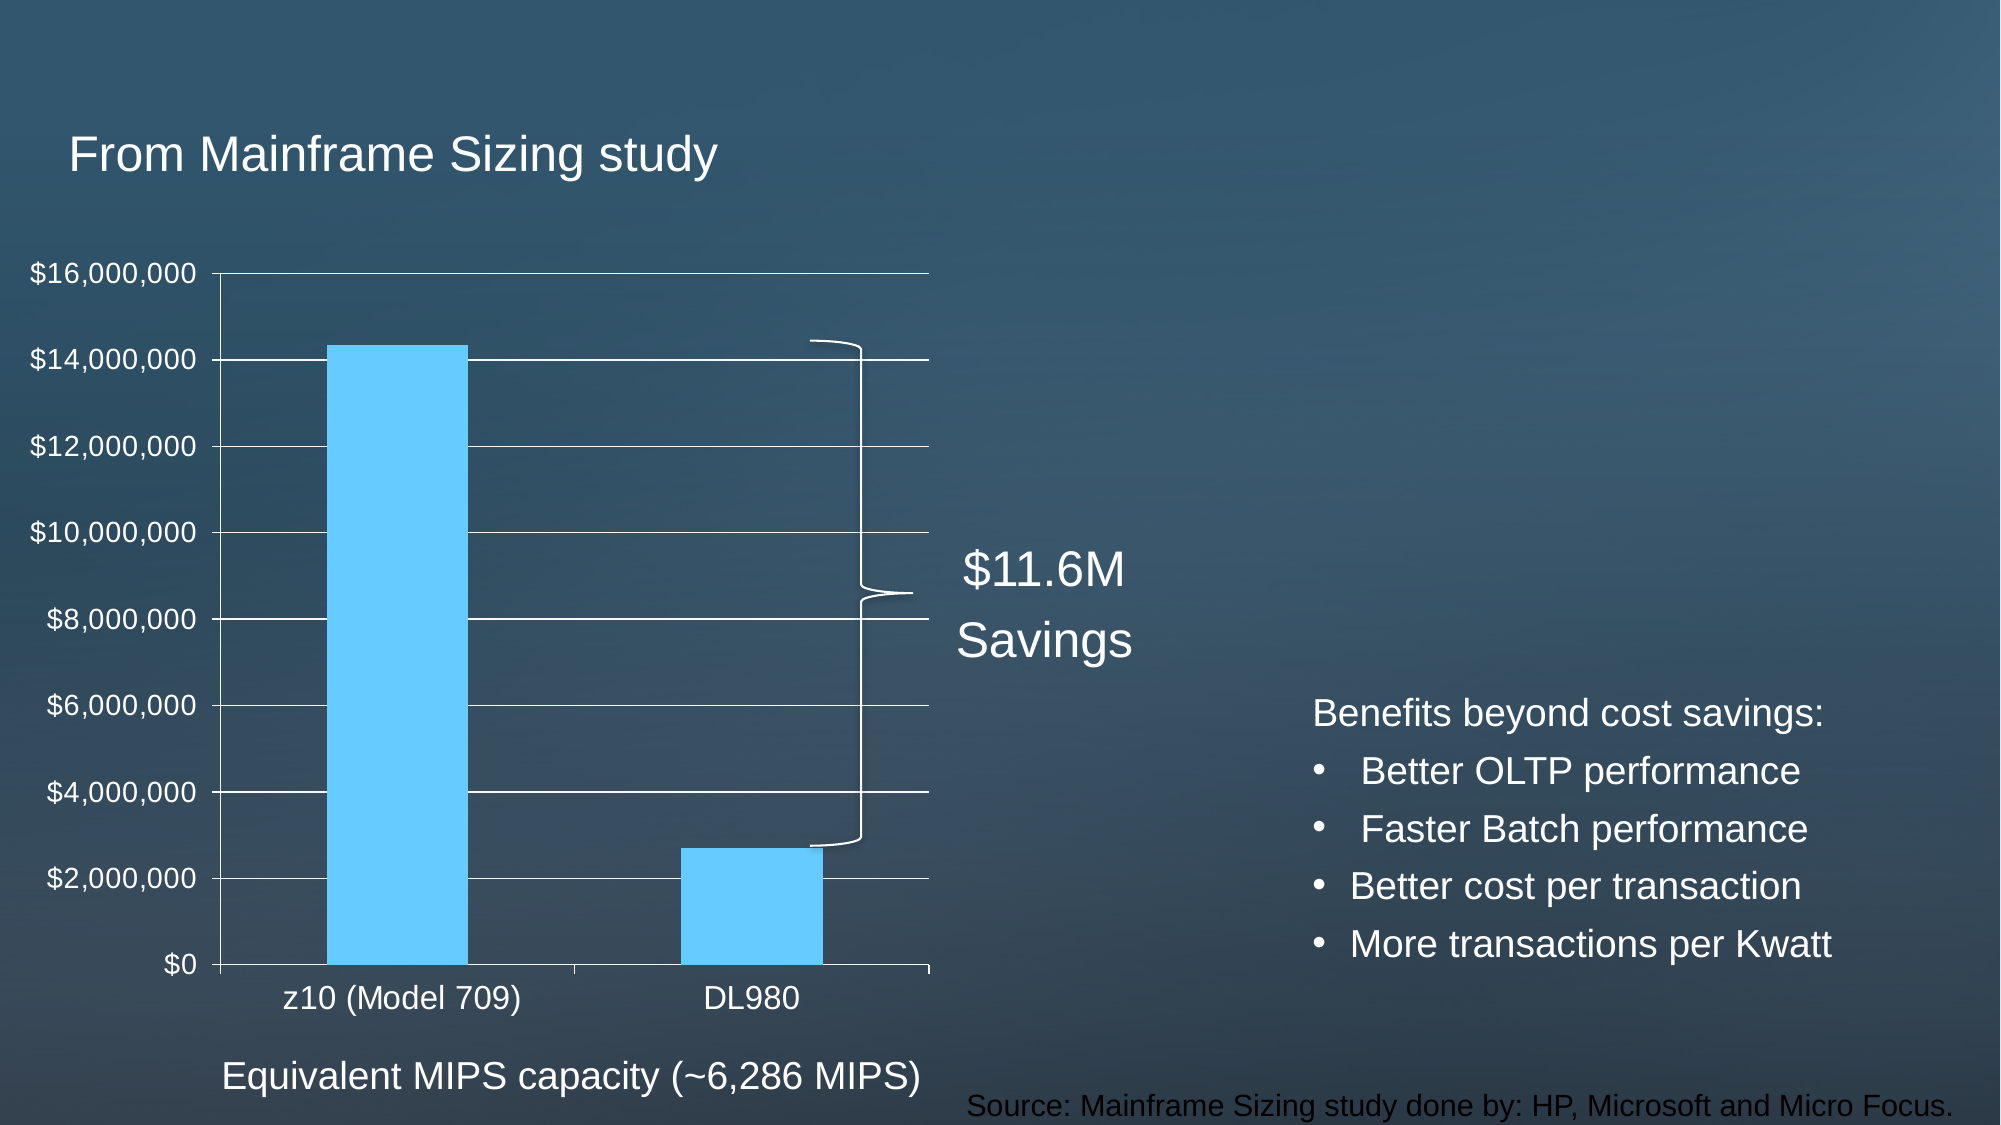

# Self-funding Mainframe Modernization projects
From Mainframe Sizing study

### Chart

| Category | Column1 |
|---|---|
|  z10 (Model 709) | 14347487.0 |
| DL980 | 2702072.2 |
$11.6M
Savings
Benefits beyond cost savings:
 Better OLTP performance
 Faster Batch performance
Better cost per transaction
More transactions per Kwatt
Equivalent MIPS capacity (~6,286 MIPS)
Source: Mainframe Sizing study done by: HP, Microsoft and Micro Focus.